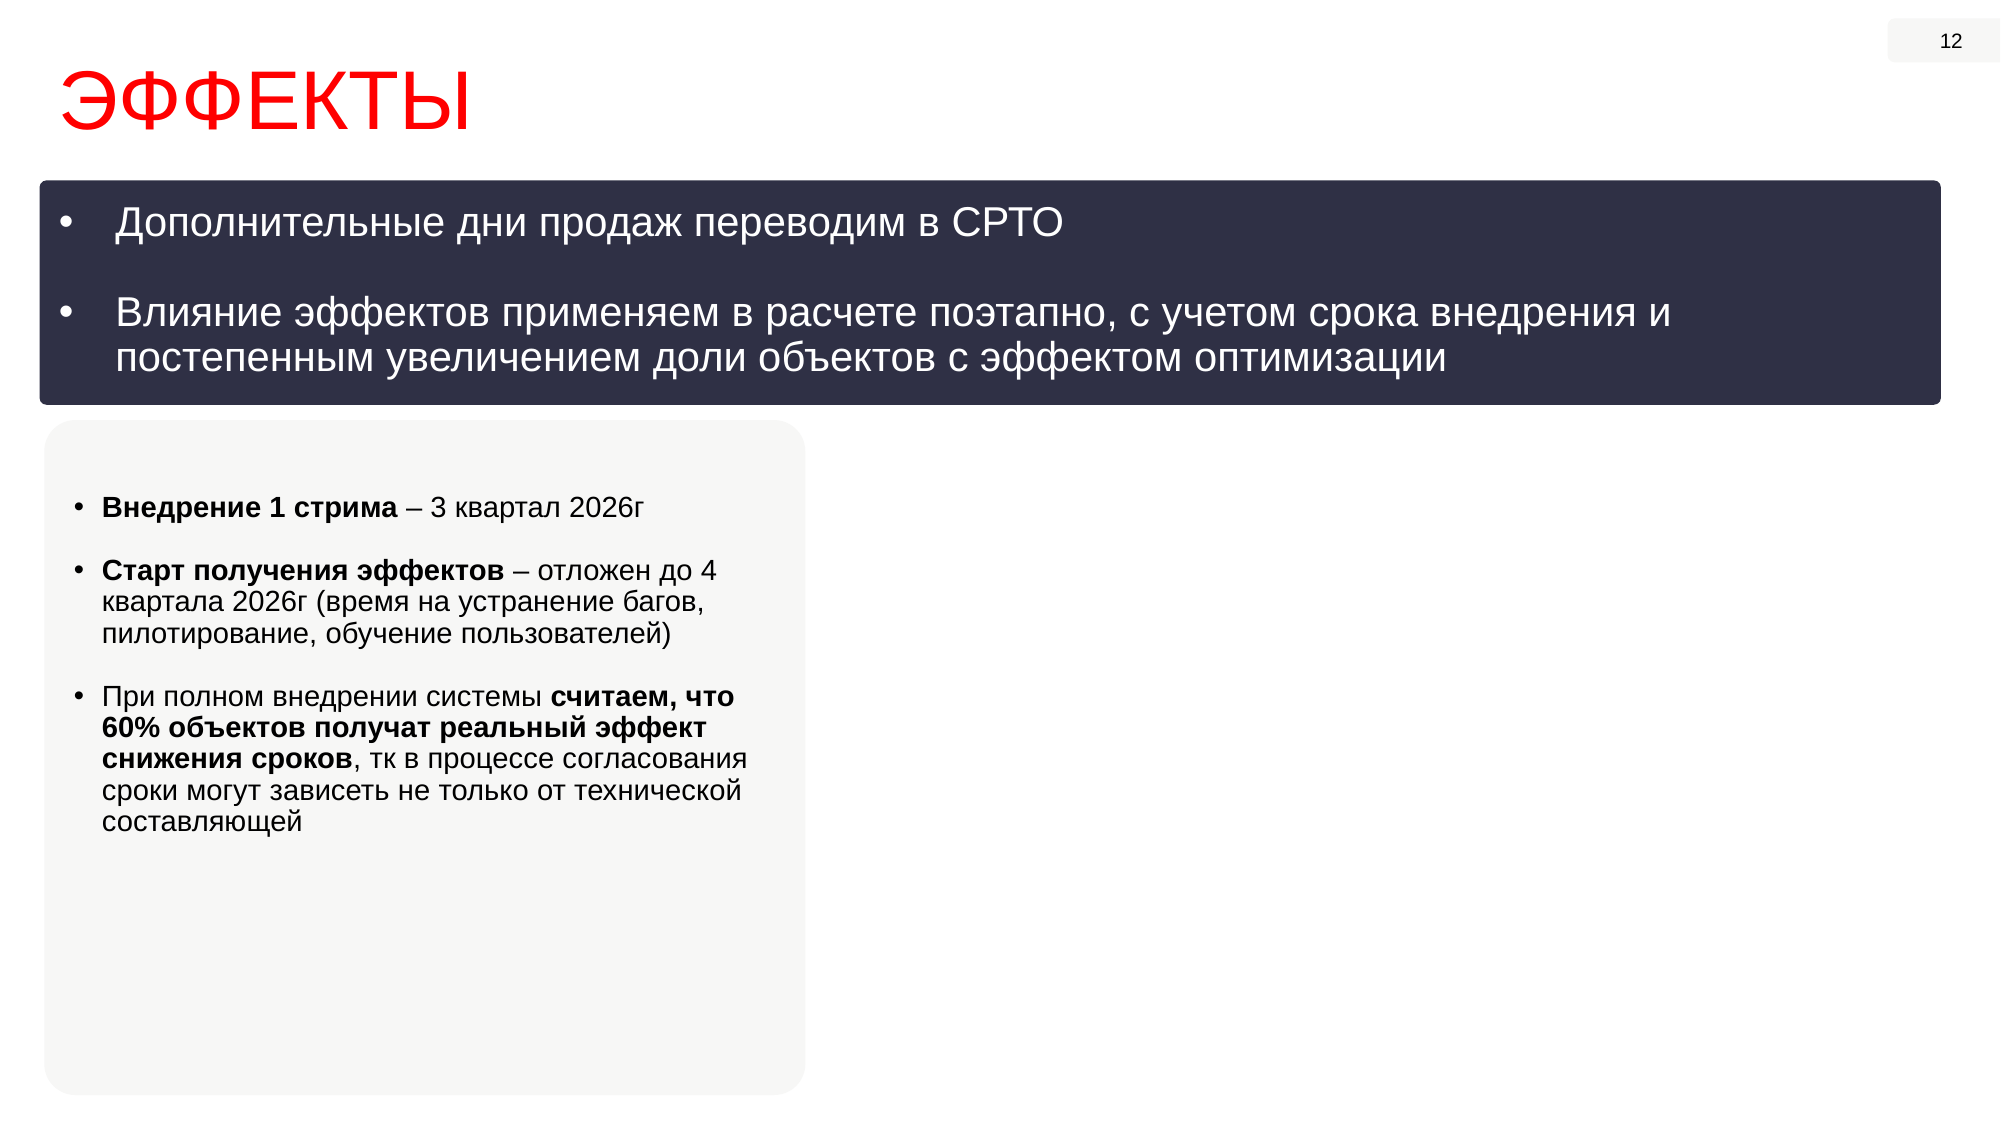

# ЭФФЕКТЫ

Дополнительные дни продаж переводим в СРТО

Влияние эффектов применяем в расчете поэтапно, с учетом срока внедрения и постепенным увеличением доли объектов с эффектом оптимизации

Внедрение 1 стрима – 3 квартал 2026г

Старт получения эффектов – отложен до 4  квартала 2026г (время на устранение багов, пилотирование, обучение пользователей)

При полном внедрении системы считаем, что 60% объектов получат реальный эффект снижения сроков, тк в процессе согласования сроки могут зависеть не только от технической составляющей